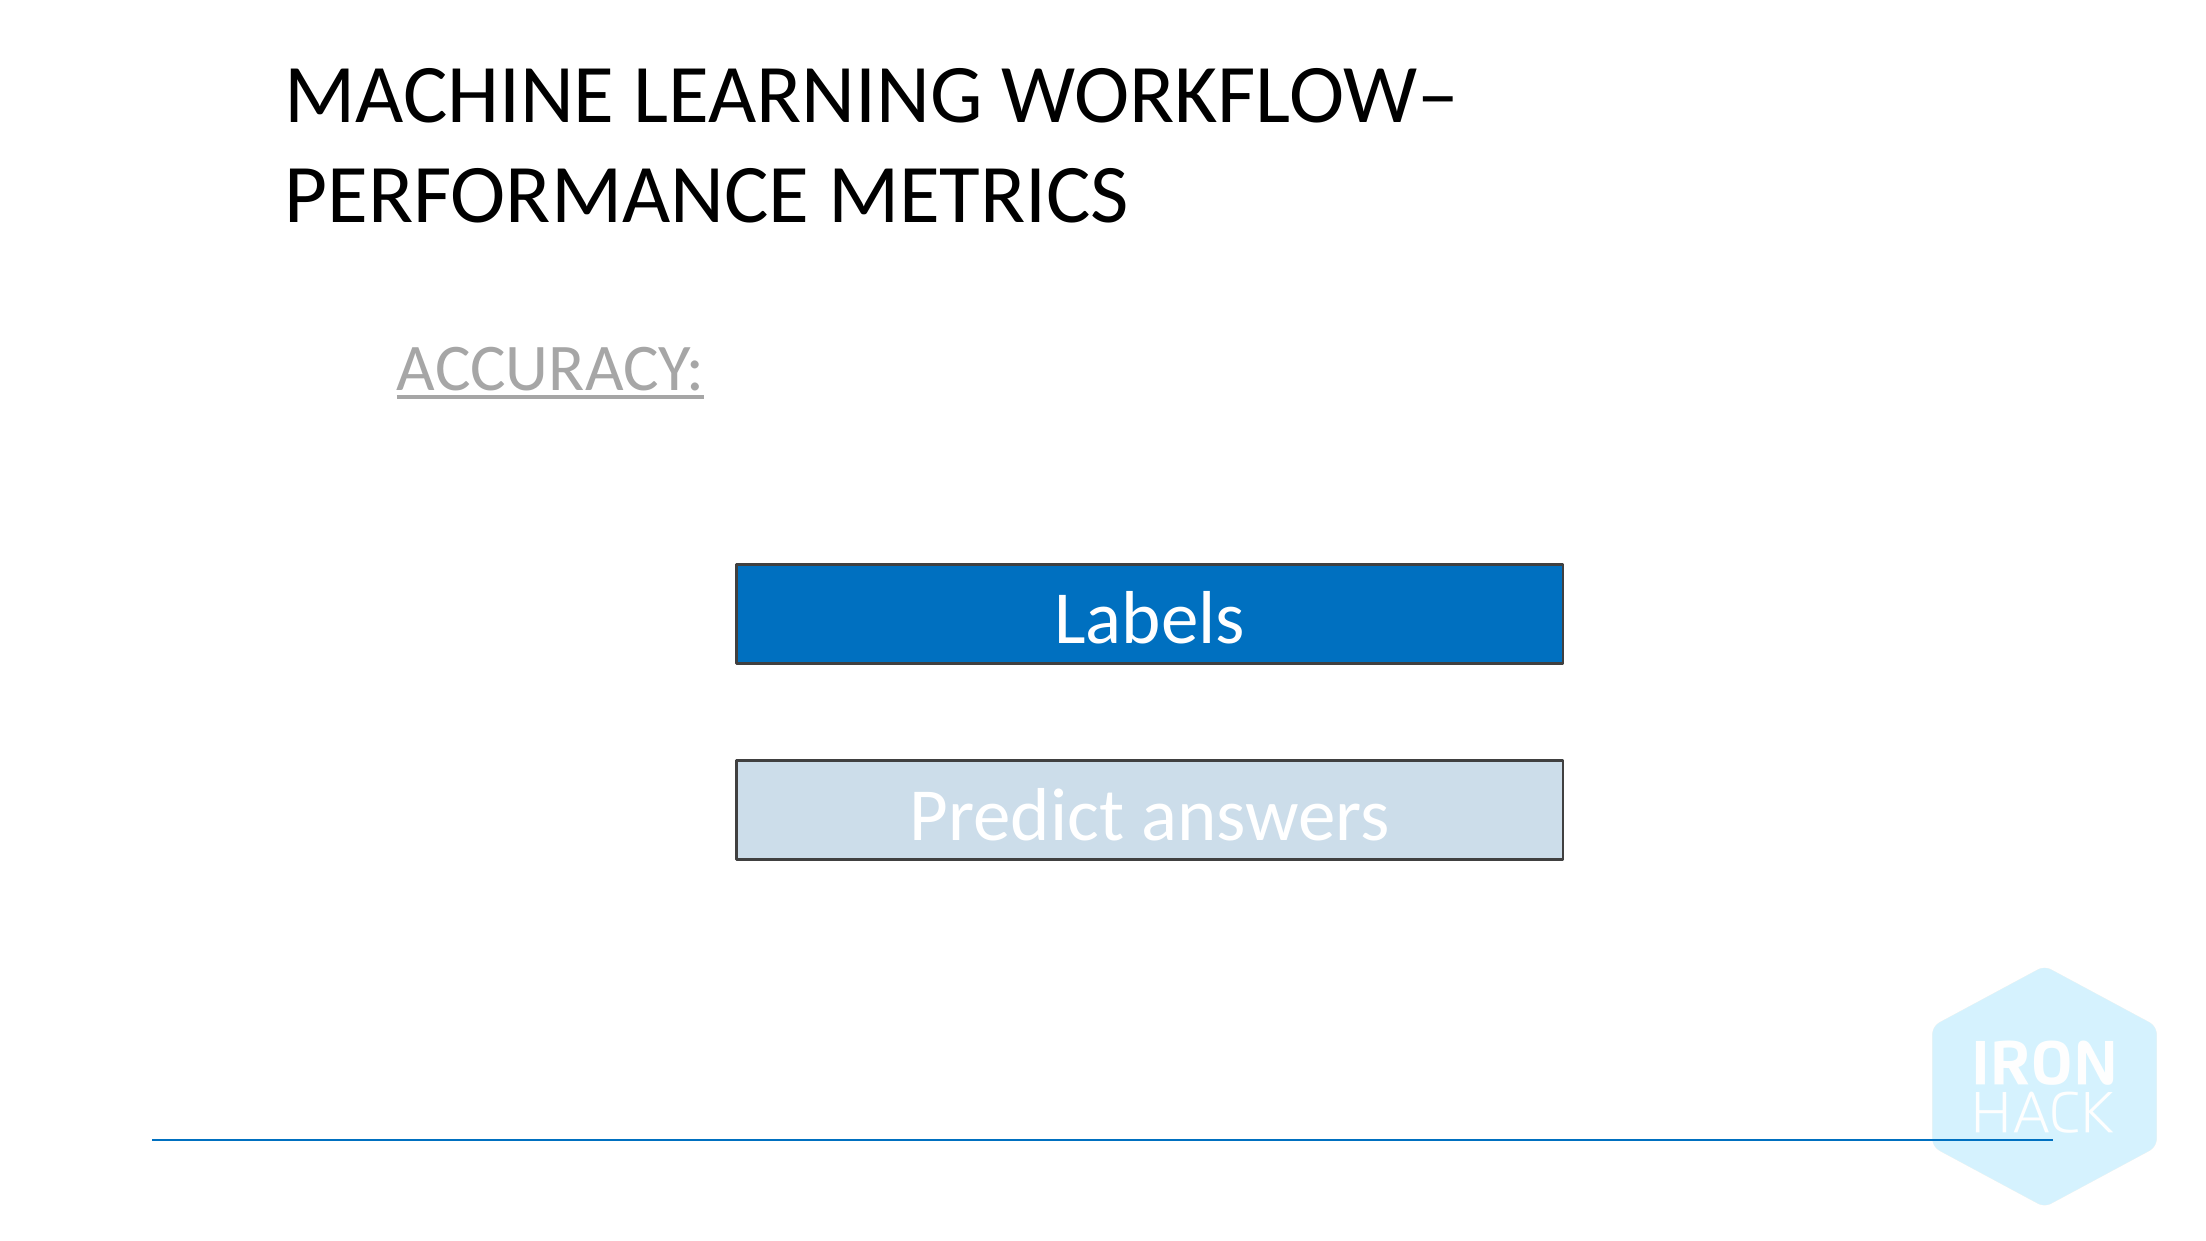

Machine learning workflow– Performance Metrics
Labels
Accuracy:
Predict answers
January 8, 2025 |
65